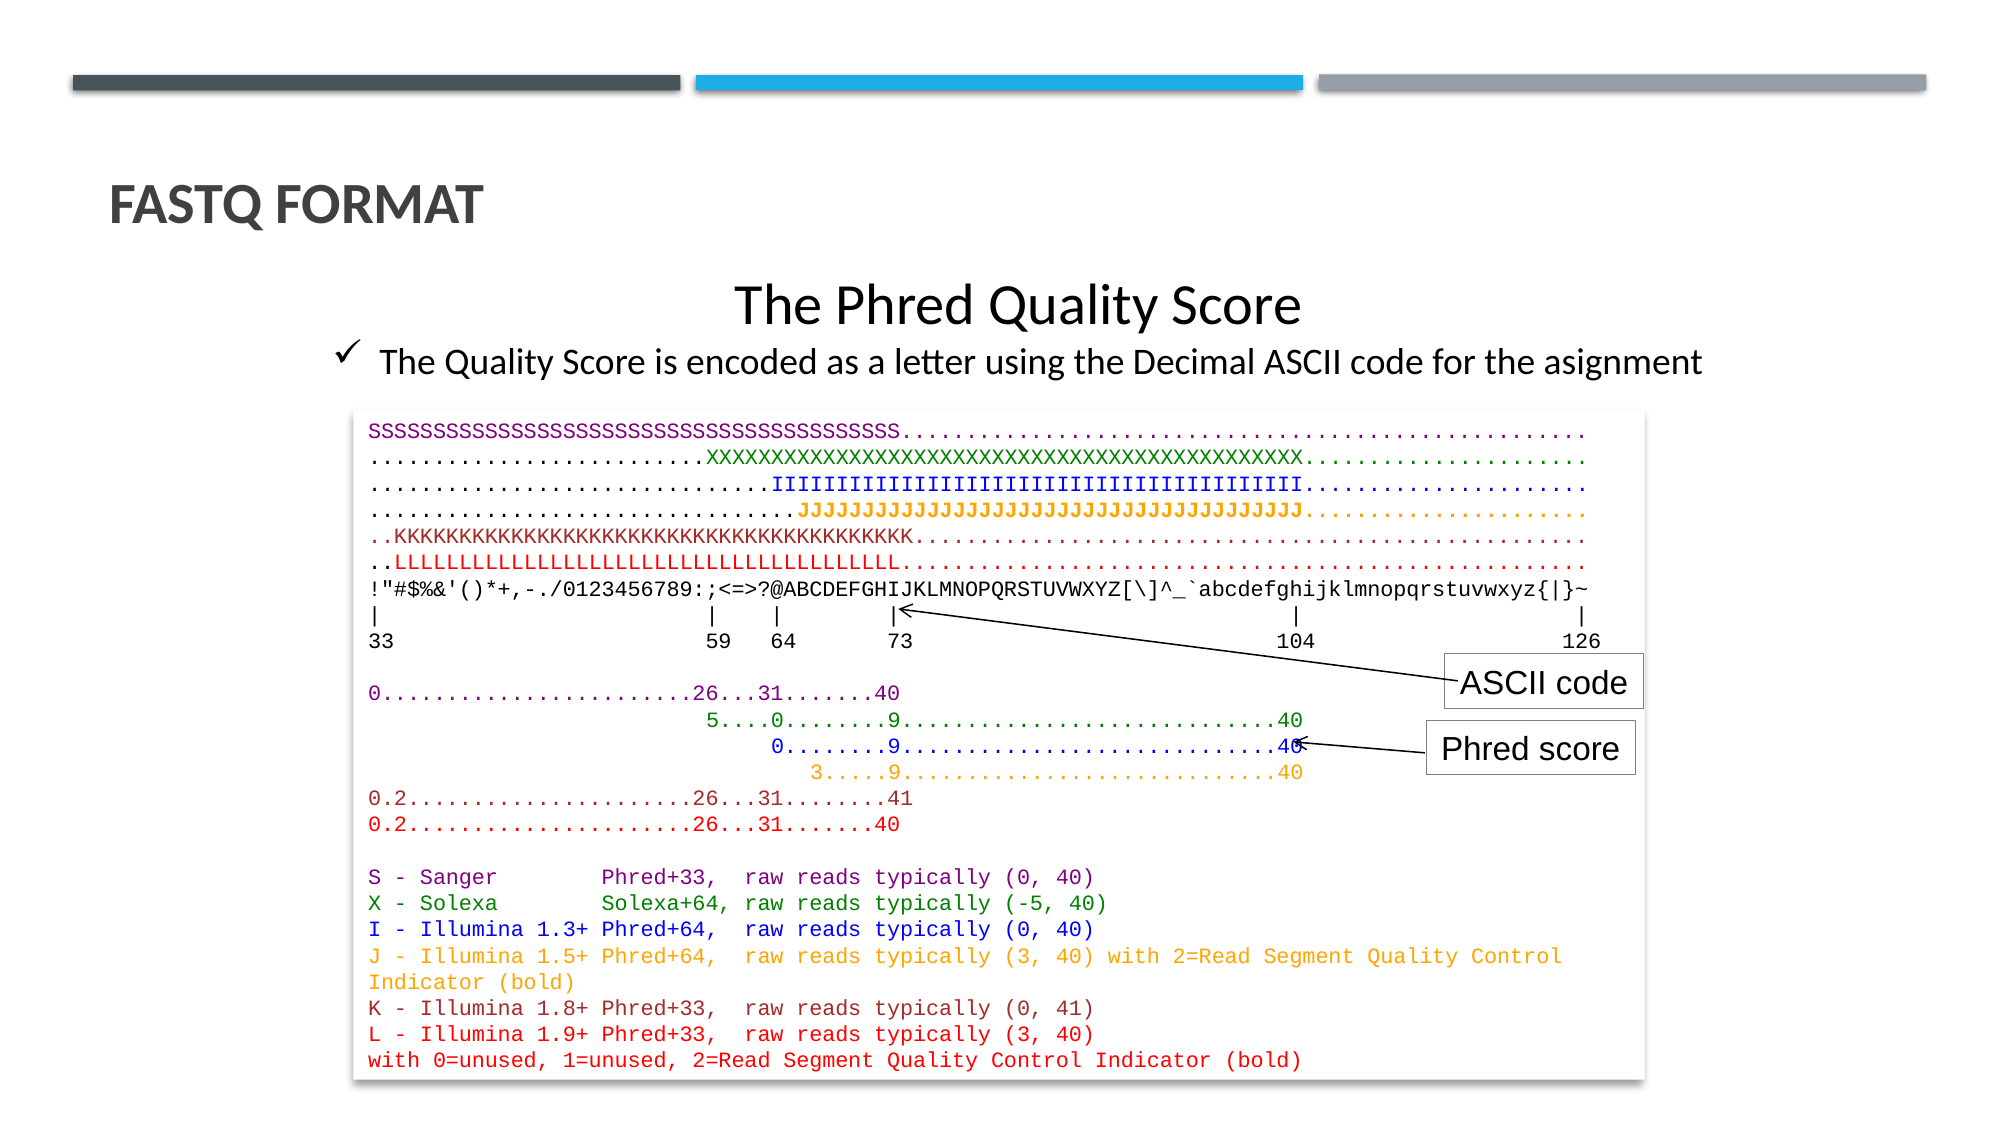

FASTQ Format
The Phred Quality Score
The Quality Score is encoded as a letter using the Decimal ASCII code for the asignment
SSSSSSSSSSSSSSSSSSSSSSSSSSSSSSSSSSSSSSSSS.....................................................
..........................XXXXXXXXXXXXXXXXXXXXXXXXXXXXXXXXXXXXXXXXXXXXXX......................
...............................IIIIIIIIIIIIIIIIIIIIIIIIIIIIIIIIIIIIIIIII......................
.................................JJJJJJJJJJJJJJJJJJJJJJJJJJJJJJJJJJJJJJJ......................
..KKKKKKKKKKKKKKKKKKKKKKKKKKKKKKKKKKKKKKKK....................................................
..LLLLLLLLLLLLLLLLLLLLLLLLLLLLLLLLLLLLLLL.....................................................
!"#$%&'()*+,-./0123456789:;<=>?@ABCDEFGHIJKLMNOPQRSTUVWXYZ[\]^_`abcdefghijklmnopqrstuvwxyz{|}~
|                         |    |        |                              |                     |
33                        59   64       73                            104                   126

0........................26...31.......40
..........................5....0........9.............................40
...............................0........9.............................40
..................................3.....9.............................40
0.2......................26...31........41
0.2......................26...31.......40

S - Sanger        Phred+33,  raw reads typically (0, 40)
X - Solexa        Solexa+64, raw reads typically (-5, 40)
I - Illumina 1.3+ Phred+64,  raw reads typically (0, 40)
J - Illumina 1.5+ Phred+64,  raw reads typically (3, 40) with 2=Read Segment Quality Control Indicator (bold)
K - Illumina 1.8+ Phred+33,  raw reads typically (0, 41)
L - Illumina 1.9+ Phred+33,  raw reads typically (3, 40)
with 0=unused, 1=unused, 2=Read Segment Quality Control Indicator (bold)

ASCII code
Phred score